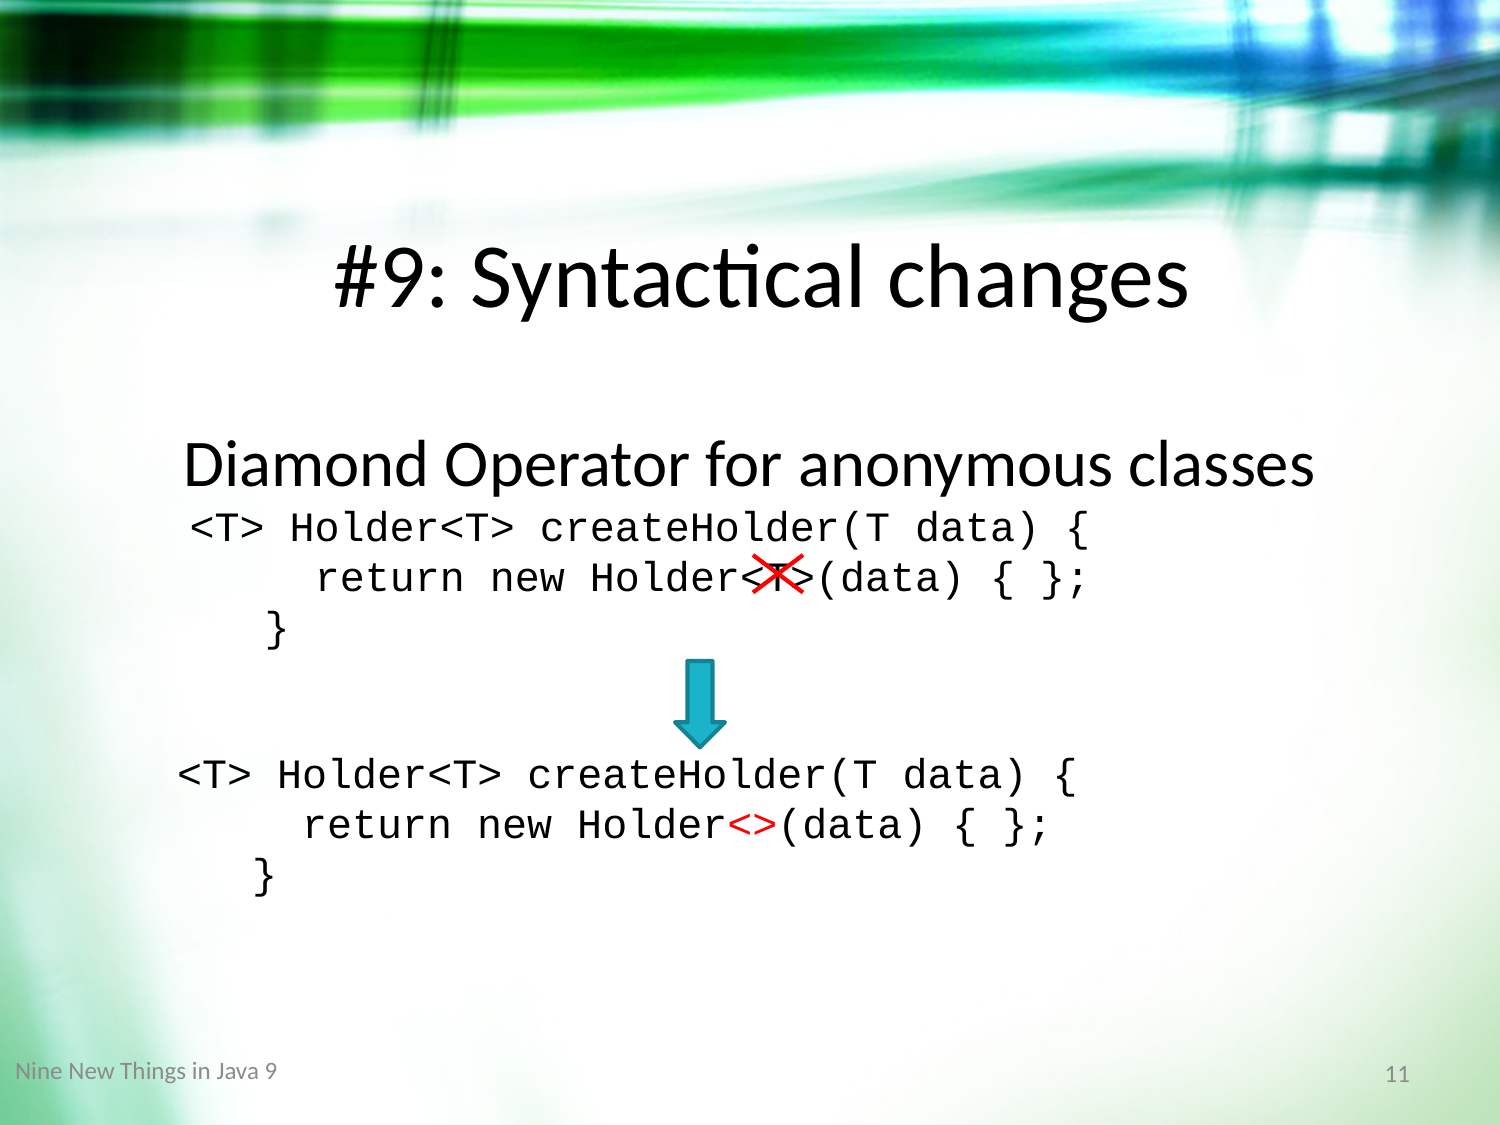

#9: Syntactical changes
Diamond Operator for anonymous classes
 <T> Holder<T> createHolder(T data) {
	return new Holder<T>(data) { };
    }

 <T> Holder<T> createHolder(T data) {
	return new Holder<>(data) { };
    }

Nine New Things in Java 9
11